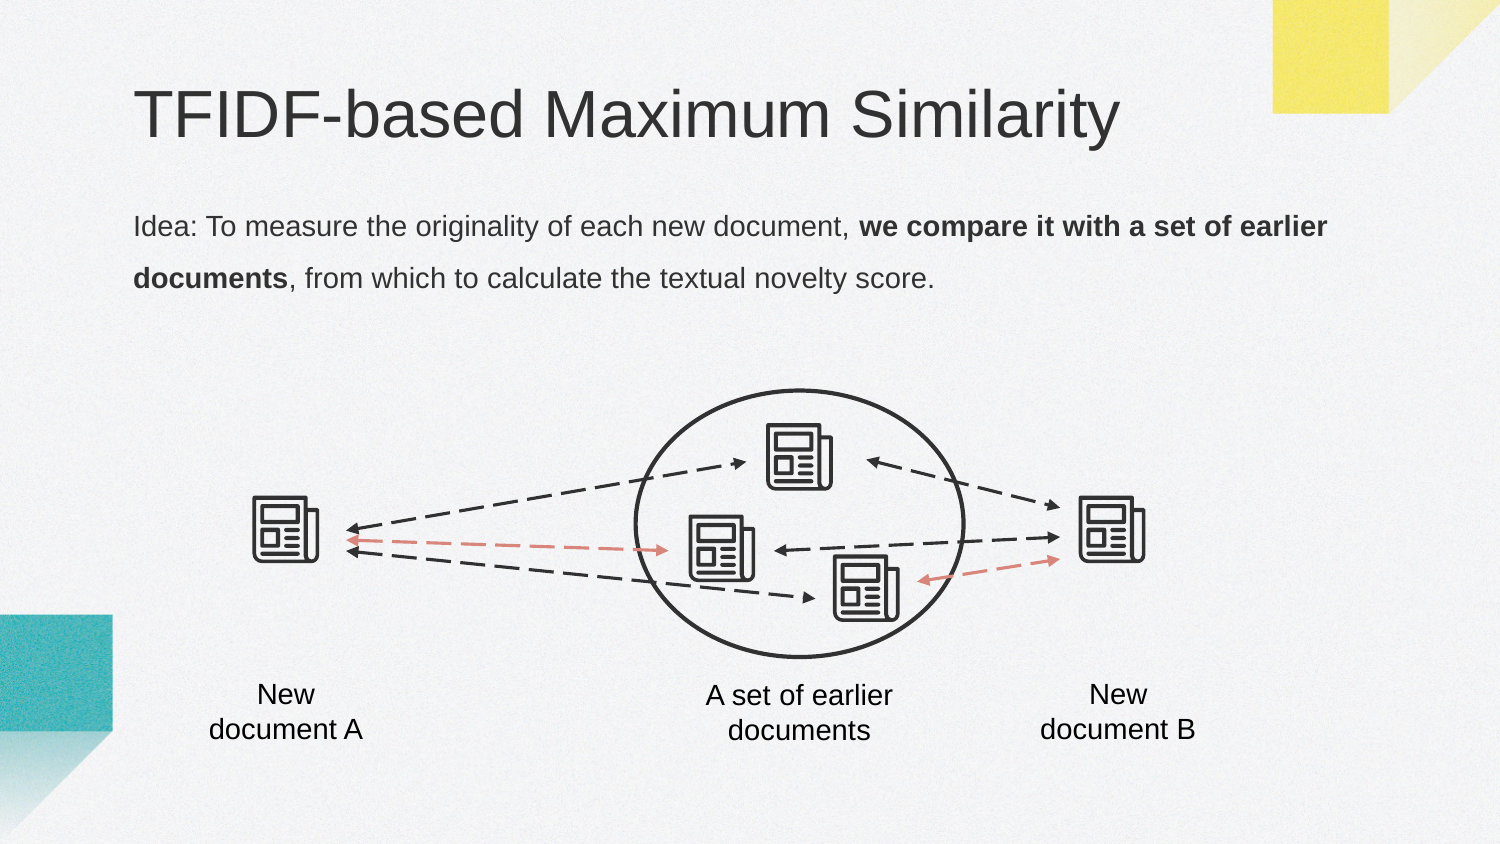

# TFIDF-based Maximum Similarity
Idea: To measure the originality of each new document, we compare it with a set of earlier documents, from which to calculate the textual novelty score.

New document A
New document B
A set of earlier documents